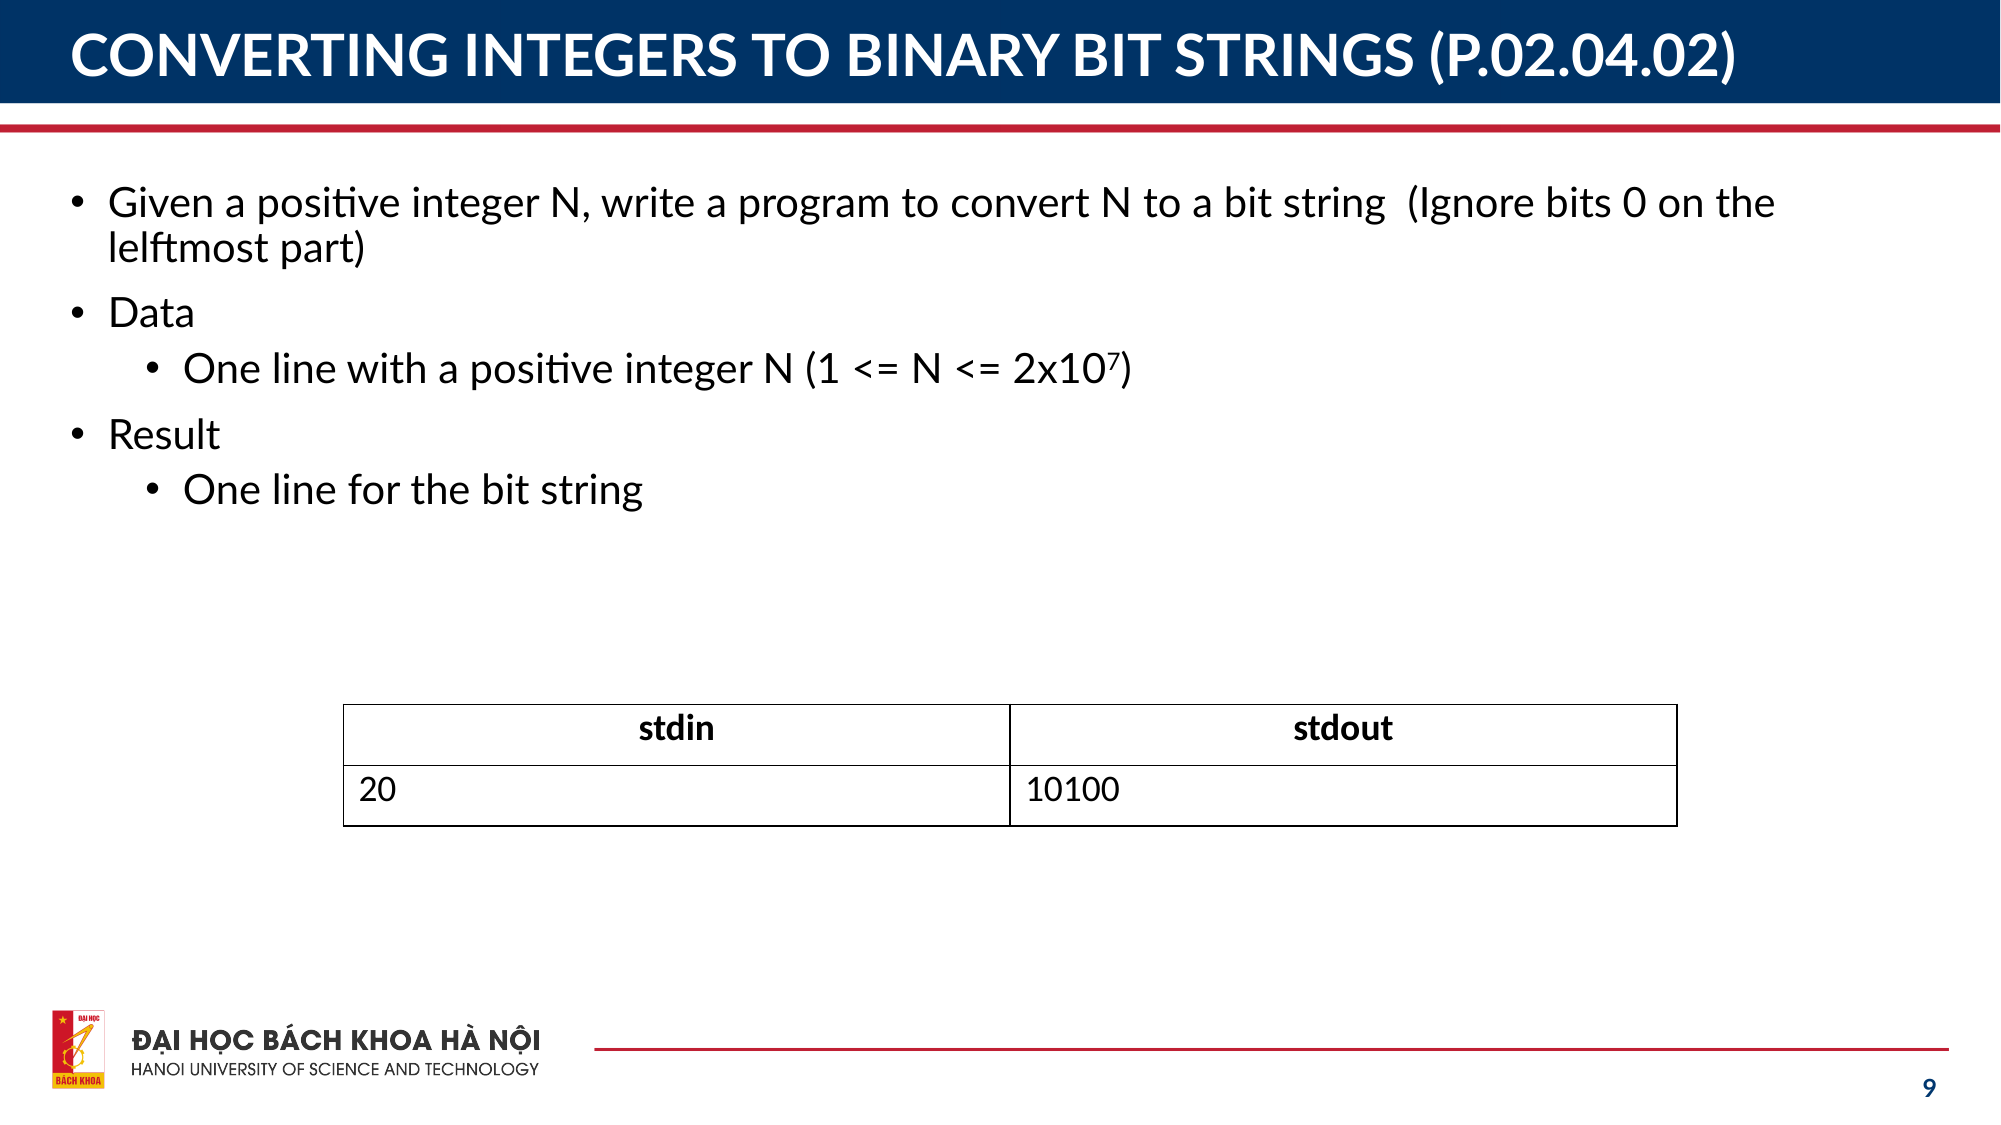

# CONVERTING INTEGERS TO BINARY BIT STRINGS (P.02.04.02)
Given a positive integer N, write a program to convert N to a bit string  (Ignore bits 0 on the lelftmost part)
Data
One line with a positive integer N (1 <= N <= 2x107)
Result
One line for the bit string

| stdin | stdout |
| --- | --- |
| 20 | 10100 |
9